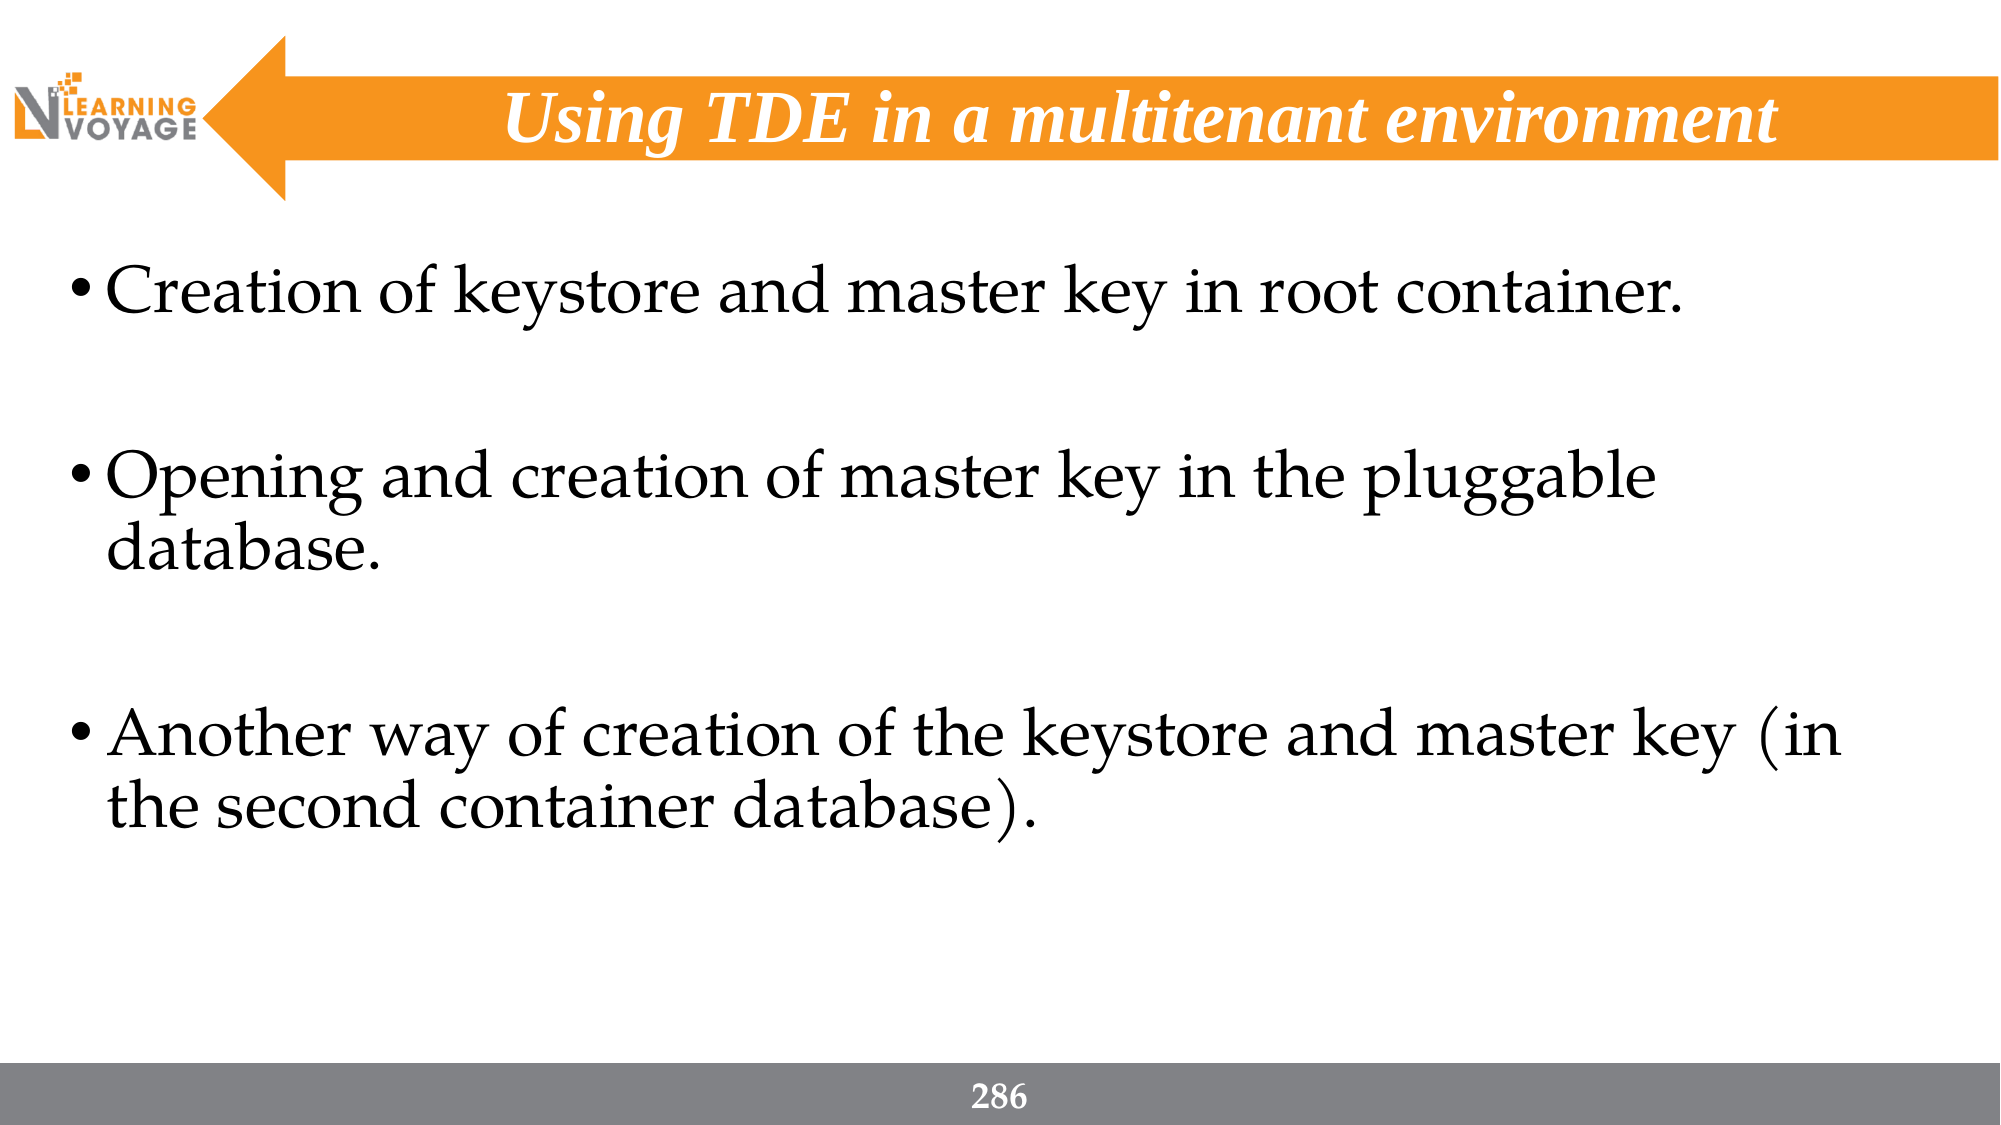

# Using TDE in a multitenant environment
Creation of keystore and master key in root container.

Opening and creation of master key in the pluggable database.

Another way of creation of the keystore and master key (in the second container database).

286